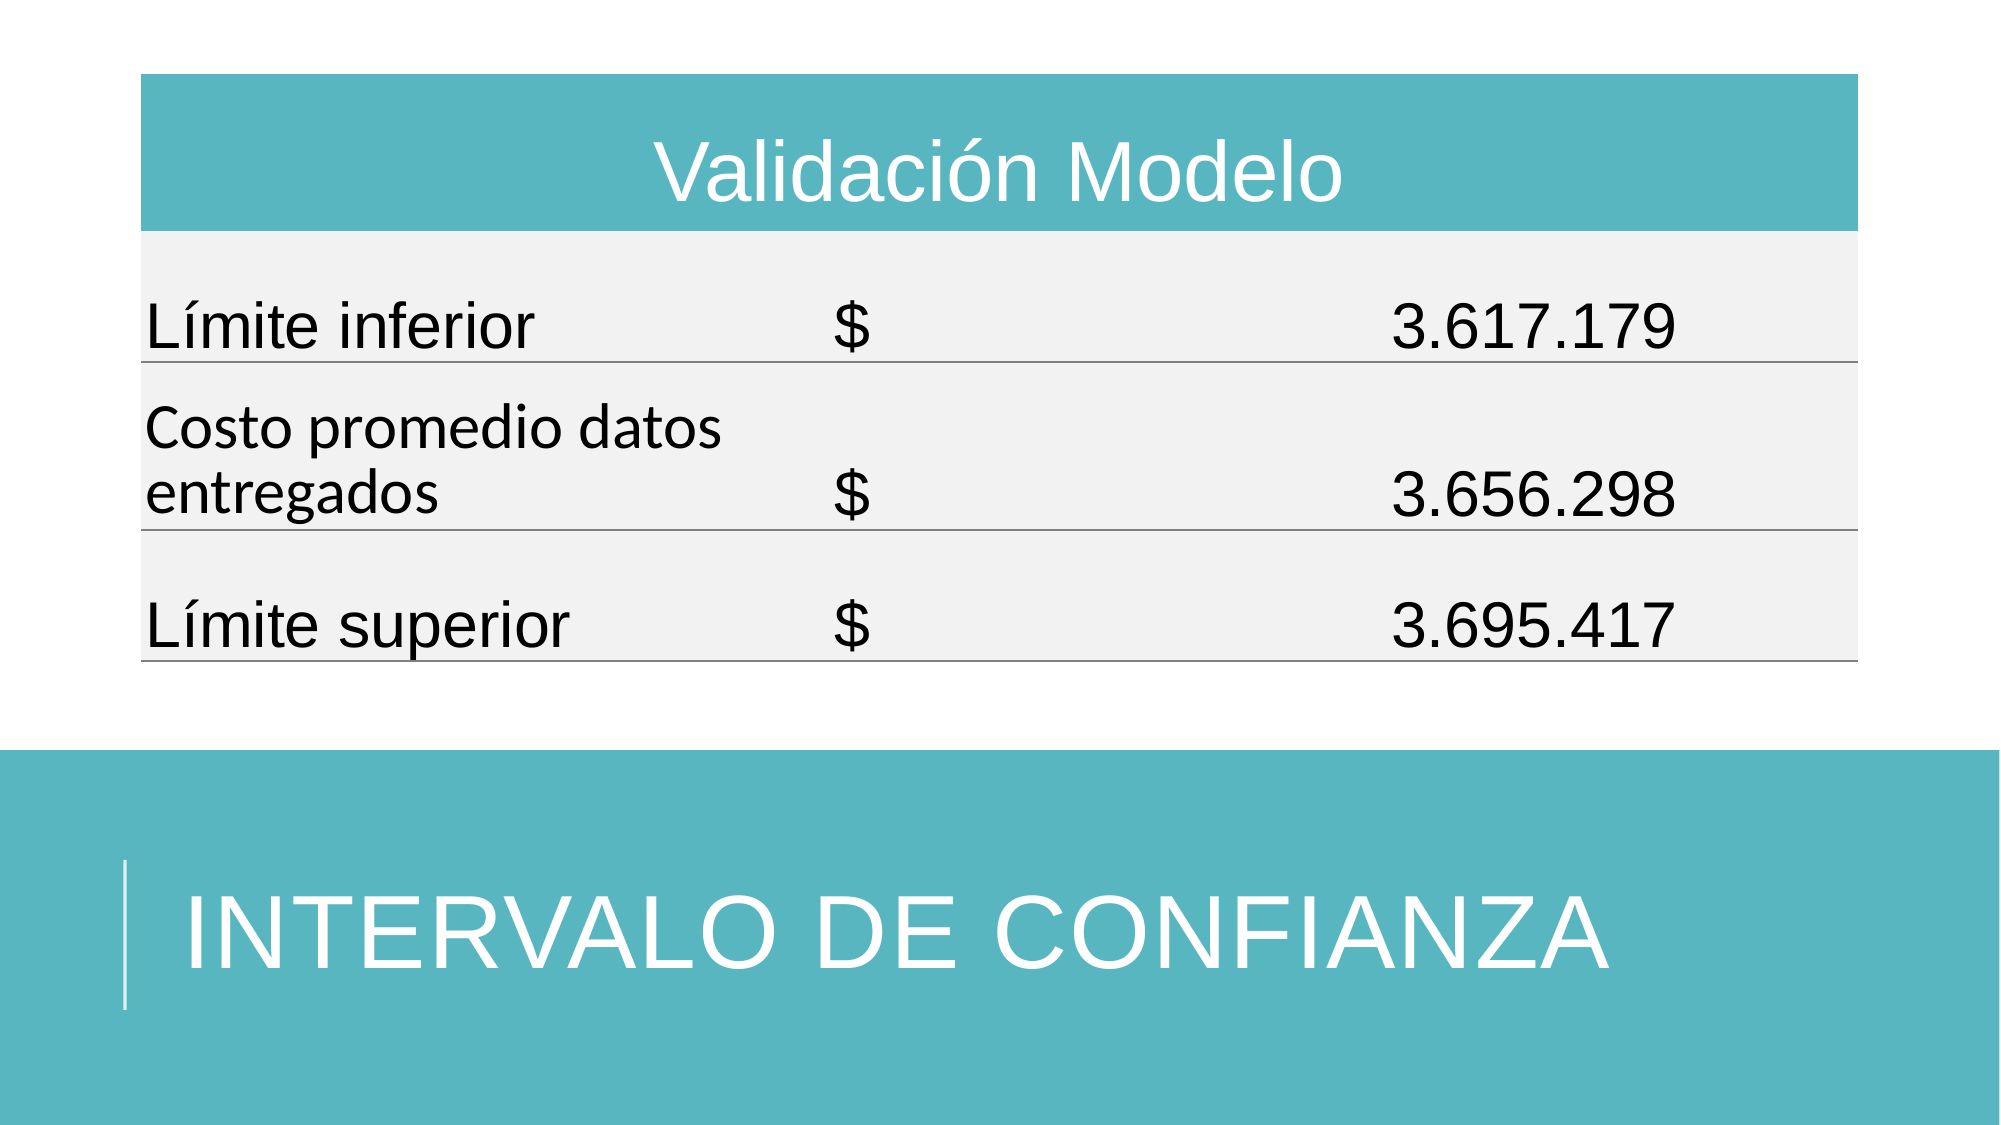

| Validación Modelo |  |
| --- | --- |
| Límite inferior | $ 3.617.179 |
| Costo promedio datos entregados | $ 3.656.298 |
| Límite superior | $ 3.695.417 |

# Intervalo de Confianza